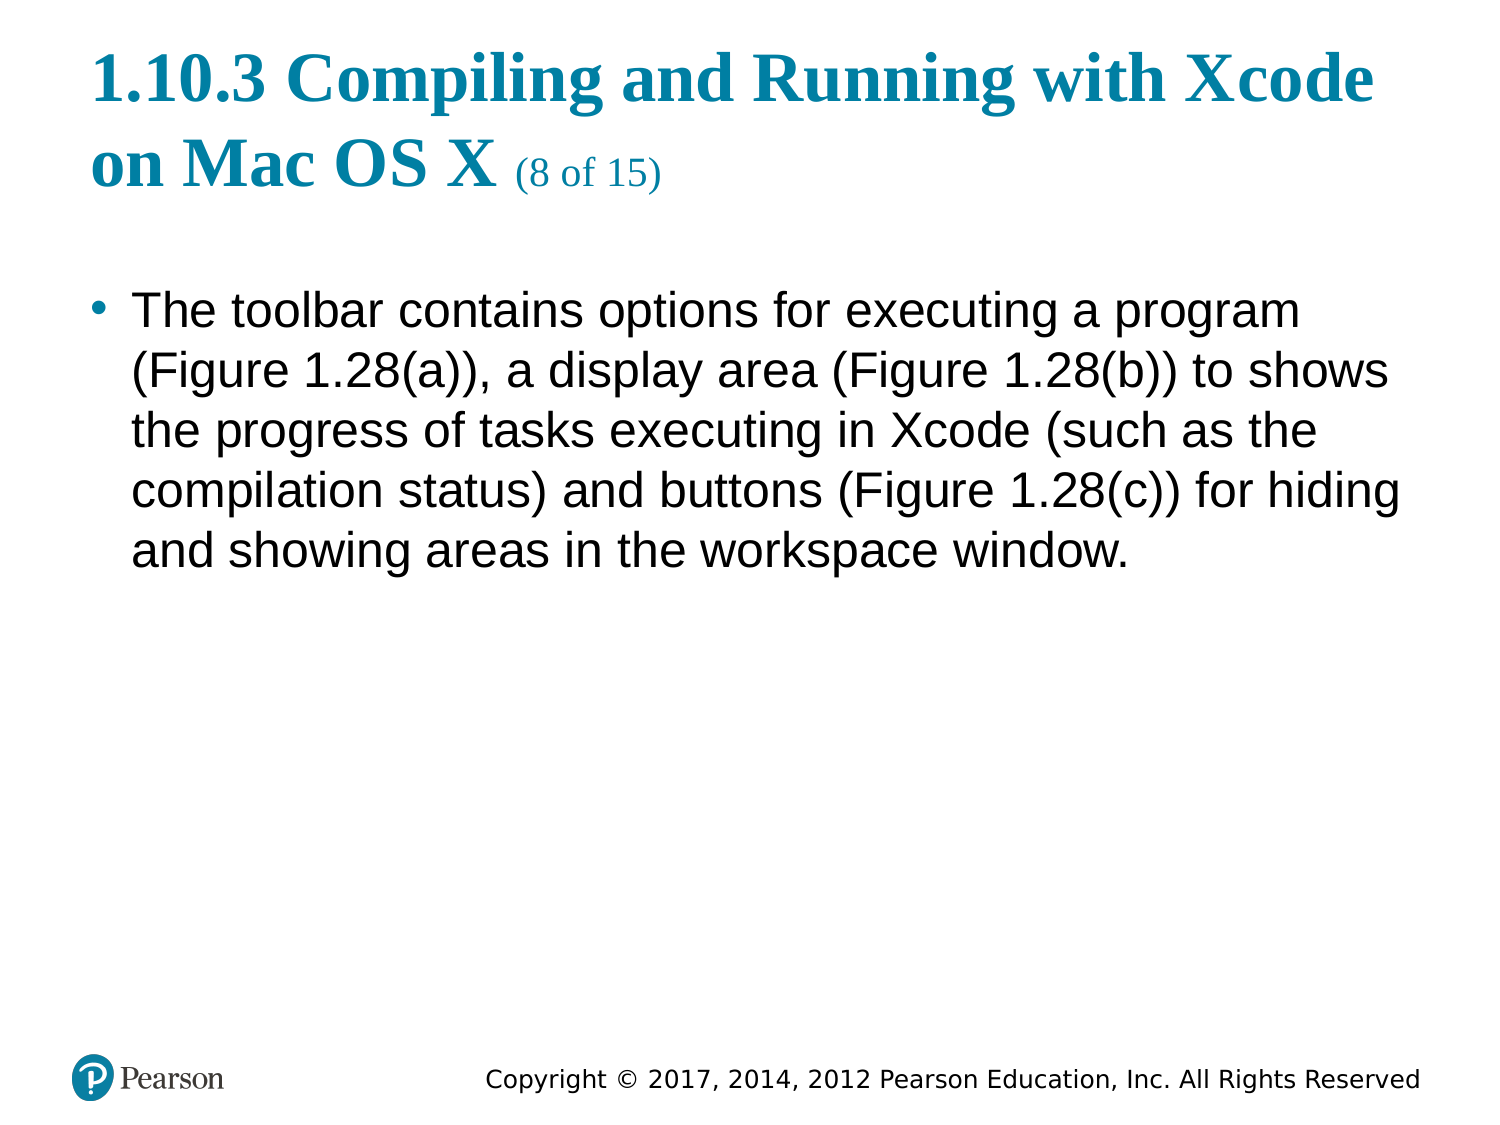

# 1.10.3 Compiling and Running with X code on Mac O S X (8 of 15)
The toolbar contains options for executing a program (Figure 1.28(a)), a display area (Figure 1.28(b)) to shows the progress of tasks executing in Xcode (such as the compilation status) and buttons (Figure 1.28(c)) for hiding and showing areas in the workspace window.